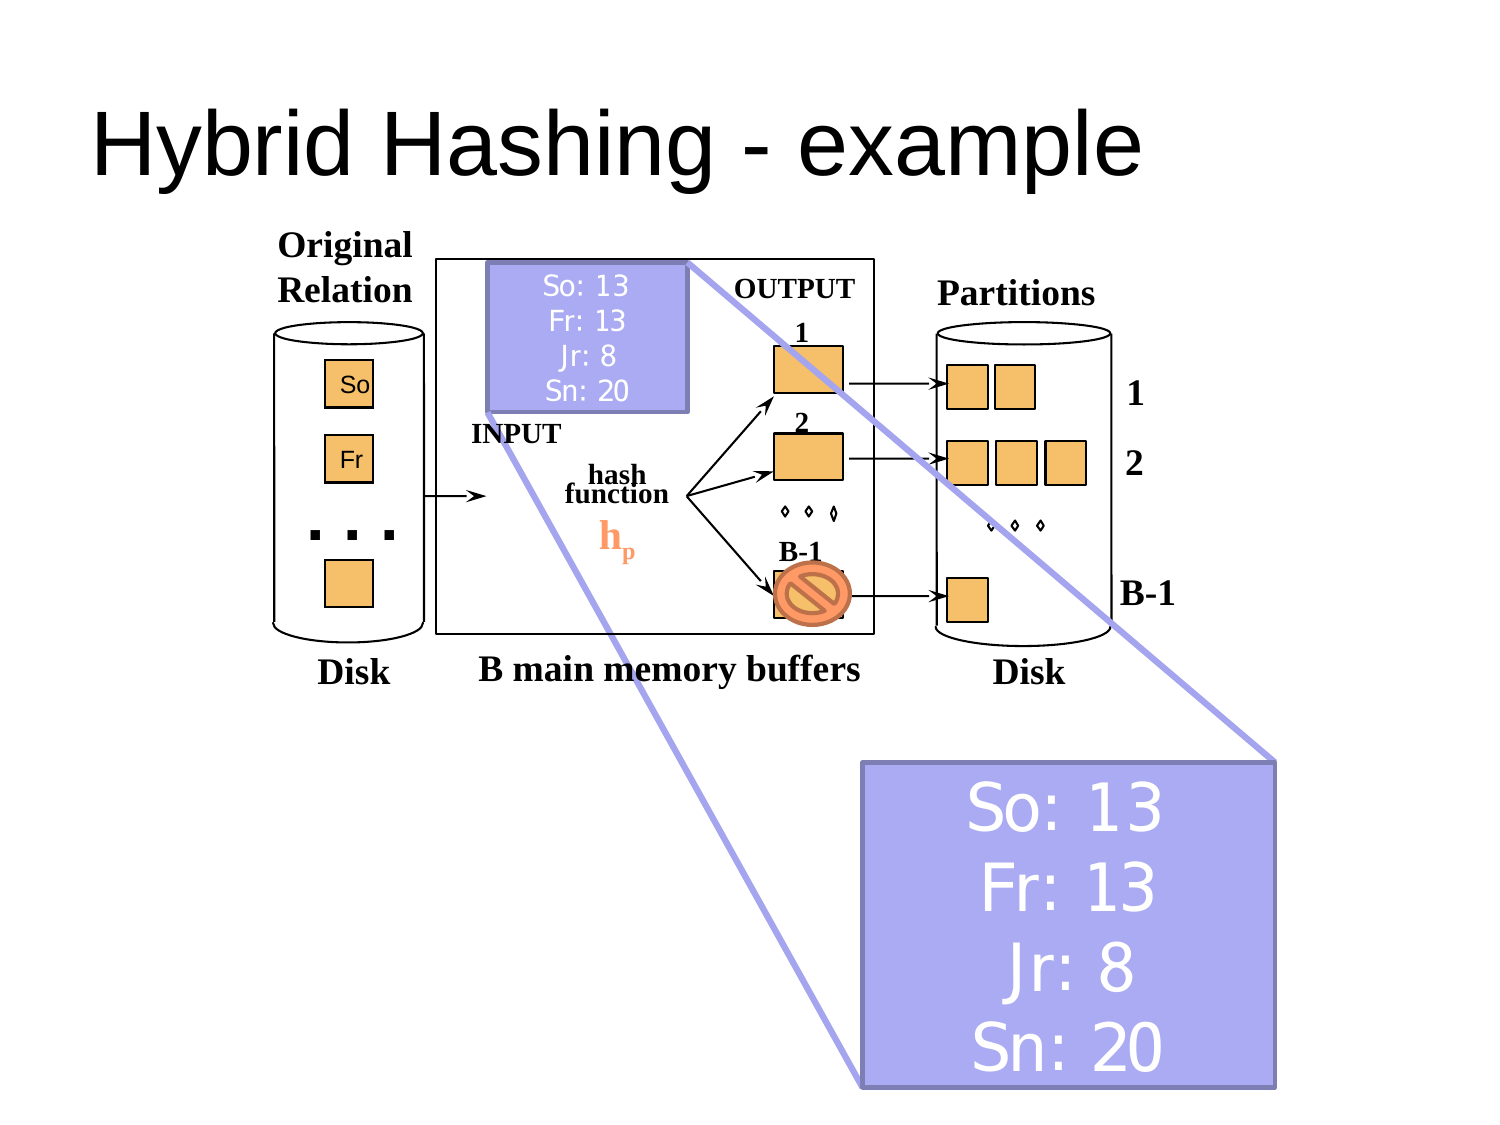

# Hybrid Hashing - example
Original
Relation

Partitions
OUTPUT
So: 13
Fr: 13
Jr: 8
Sn: 20
1

So
1

2

INPUT
2

Fr

hash
function
hp

. . .

B-1

B-1

B main memory buffers
Disk
Disk
So: 13
Fr: 13
Jr: 8
Sn: 20